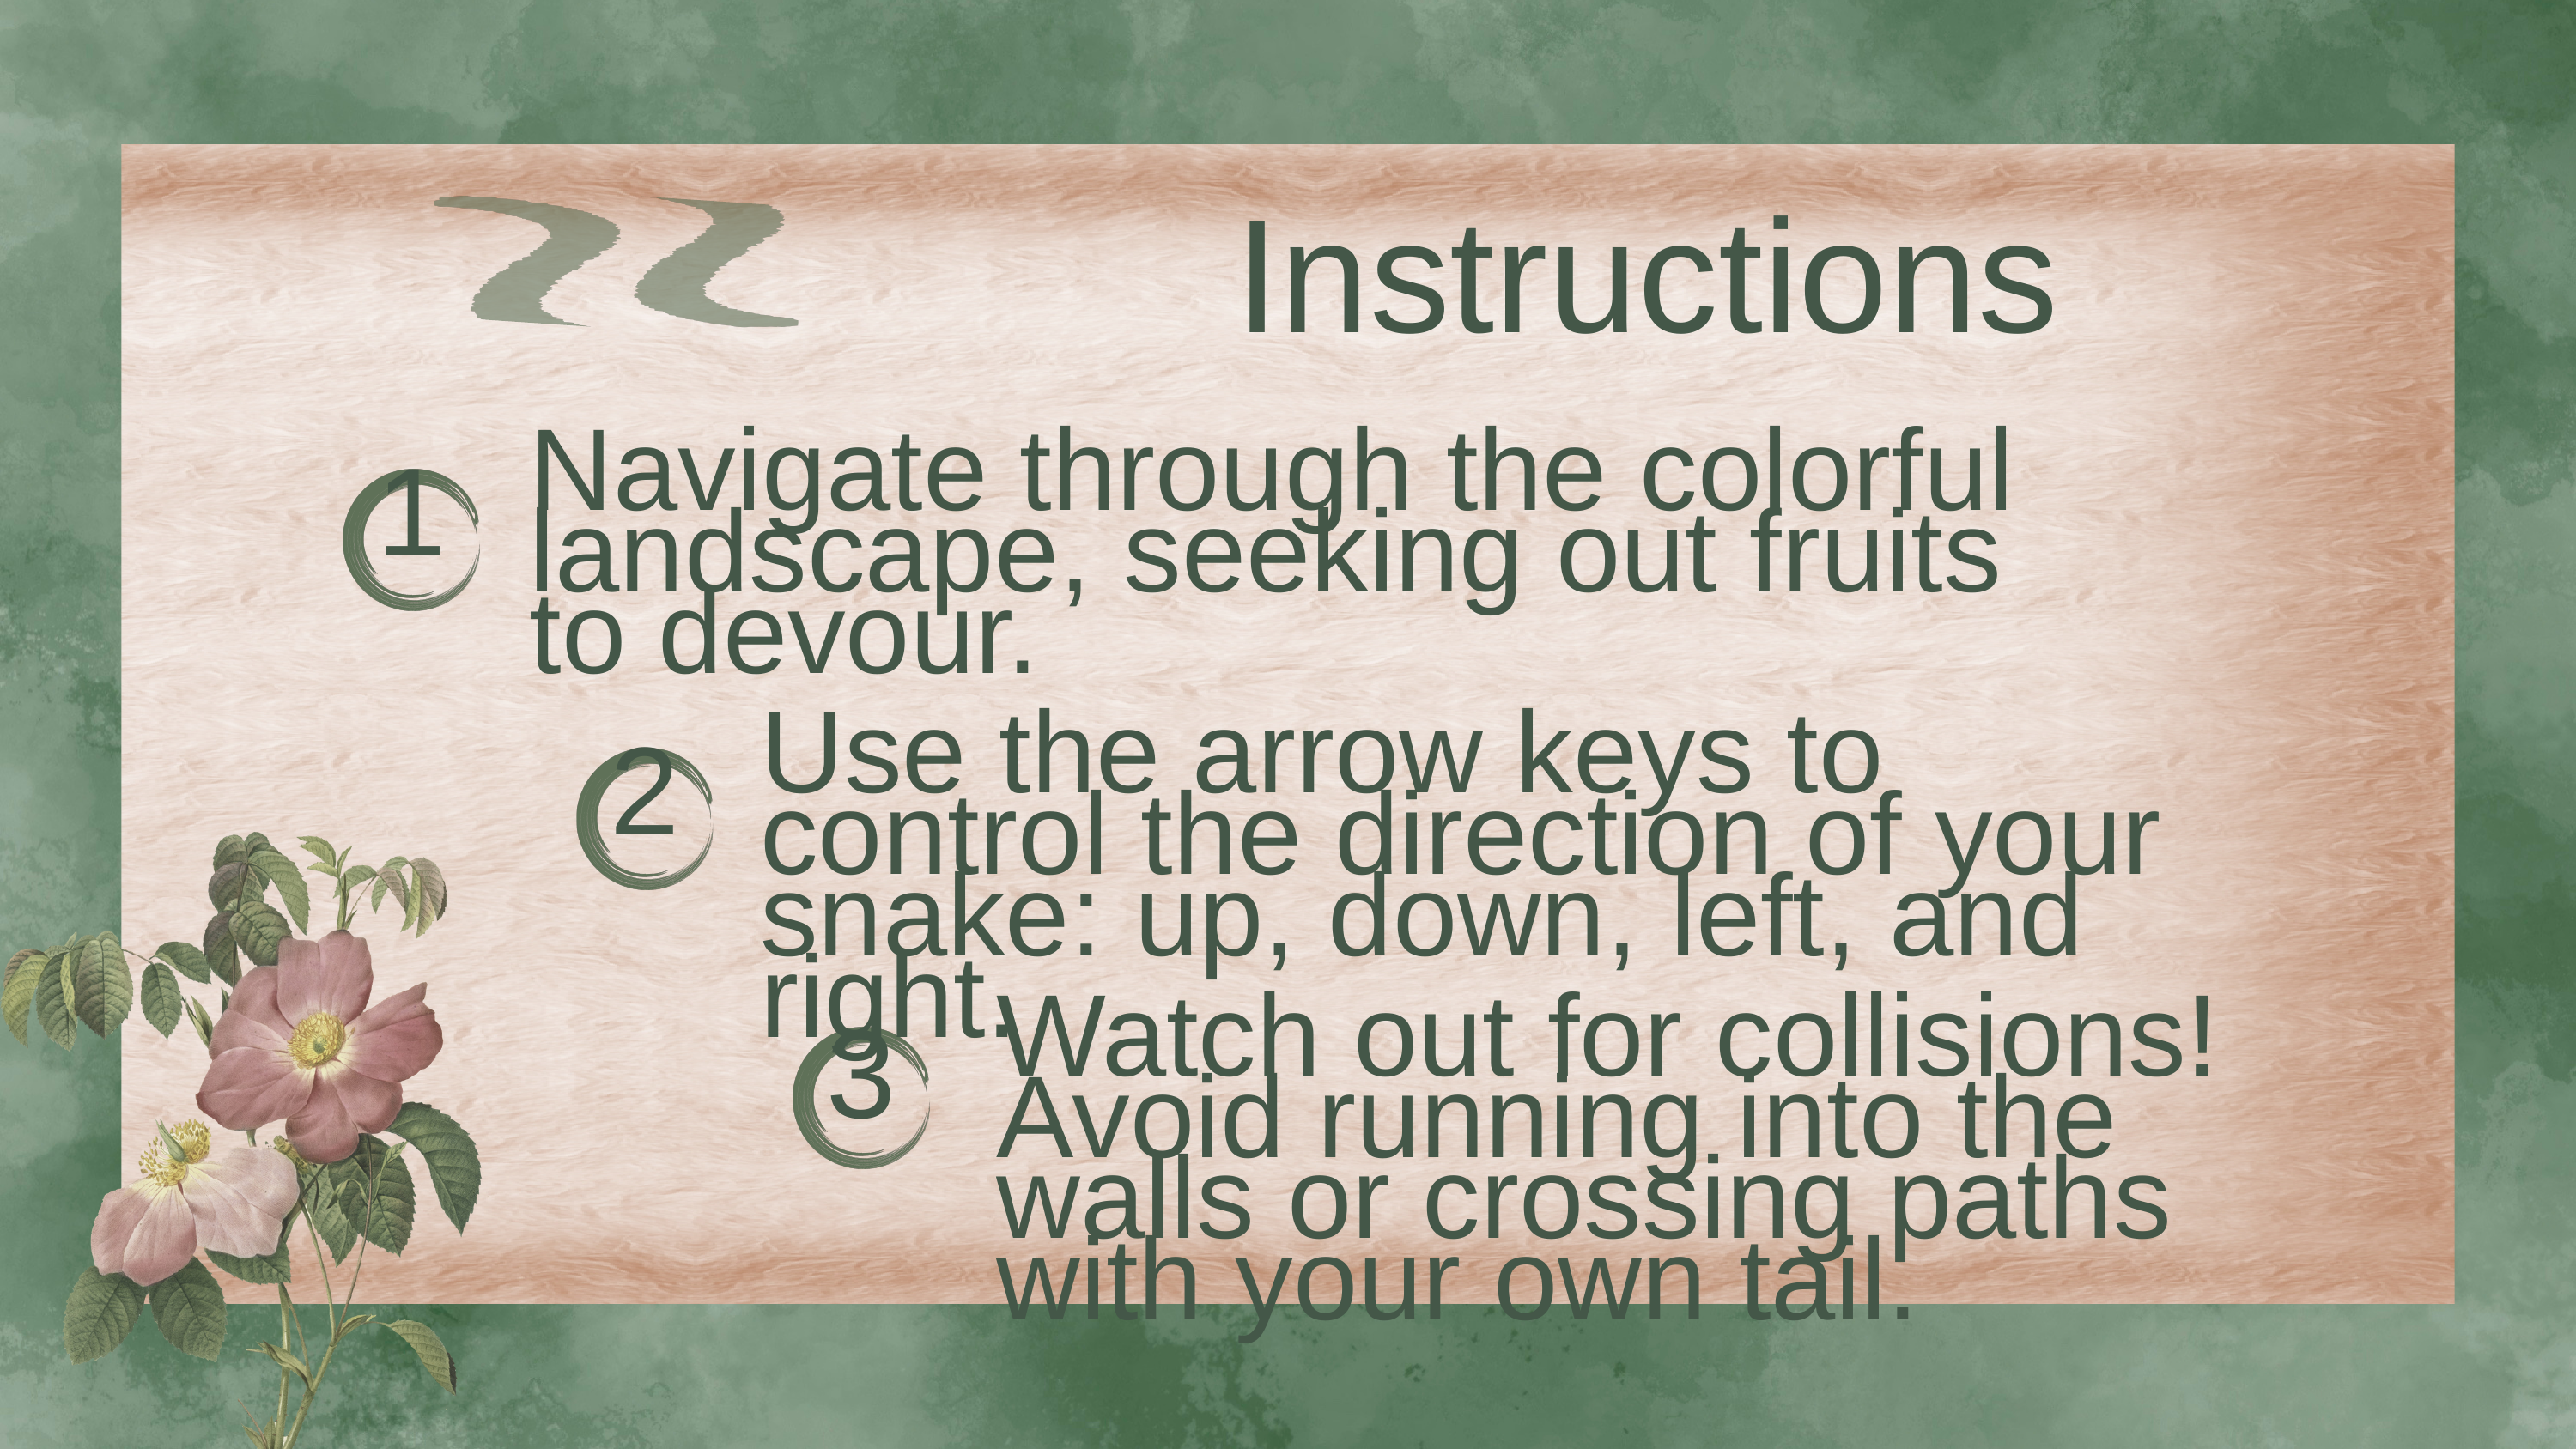

Instructions
Navigate through the colorful landscape, seeking out fruits to devour.

1
Use the arrow keys to control the direction of your snake: up, down, left, and right.

2
Watch out for collisions! Avoid running into the walls or crossing paths with your own tail.

3